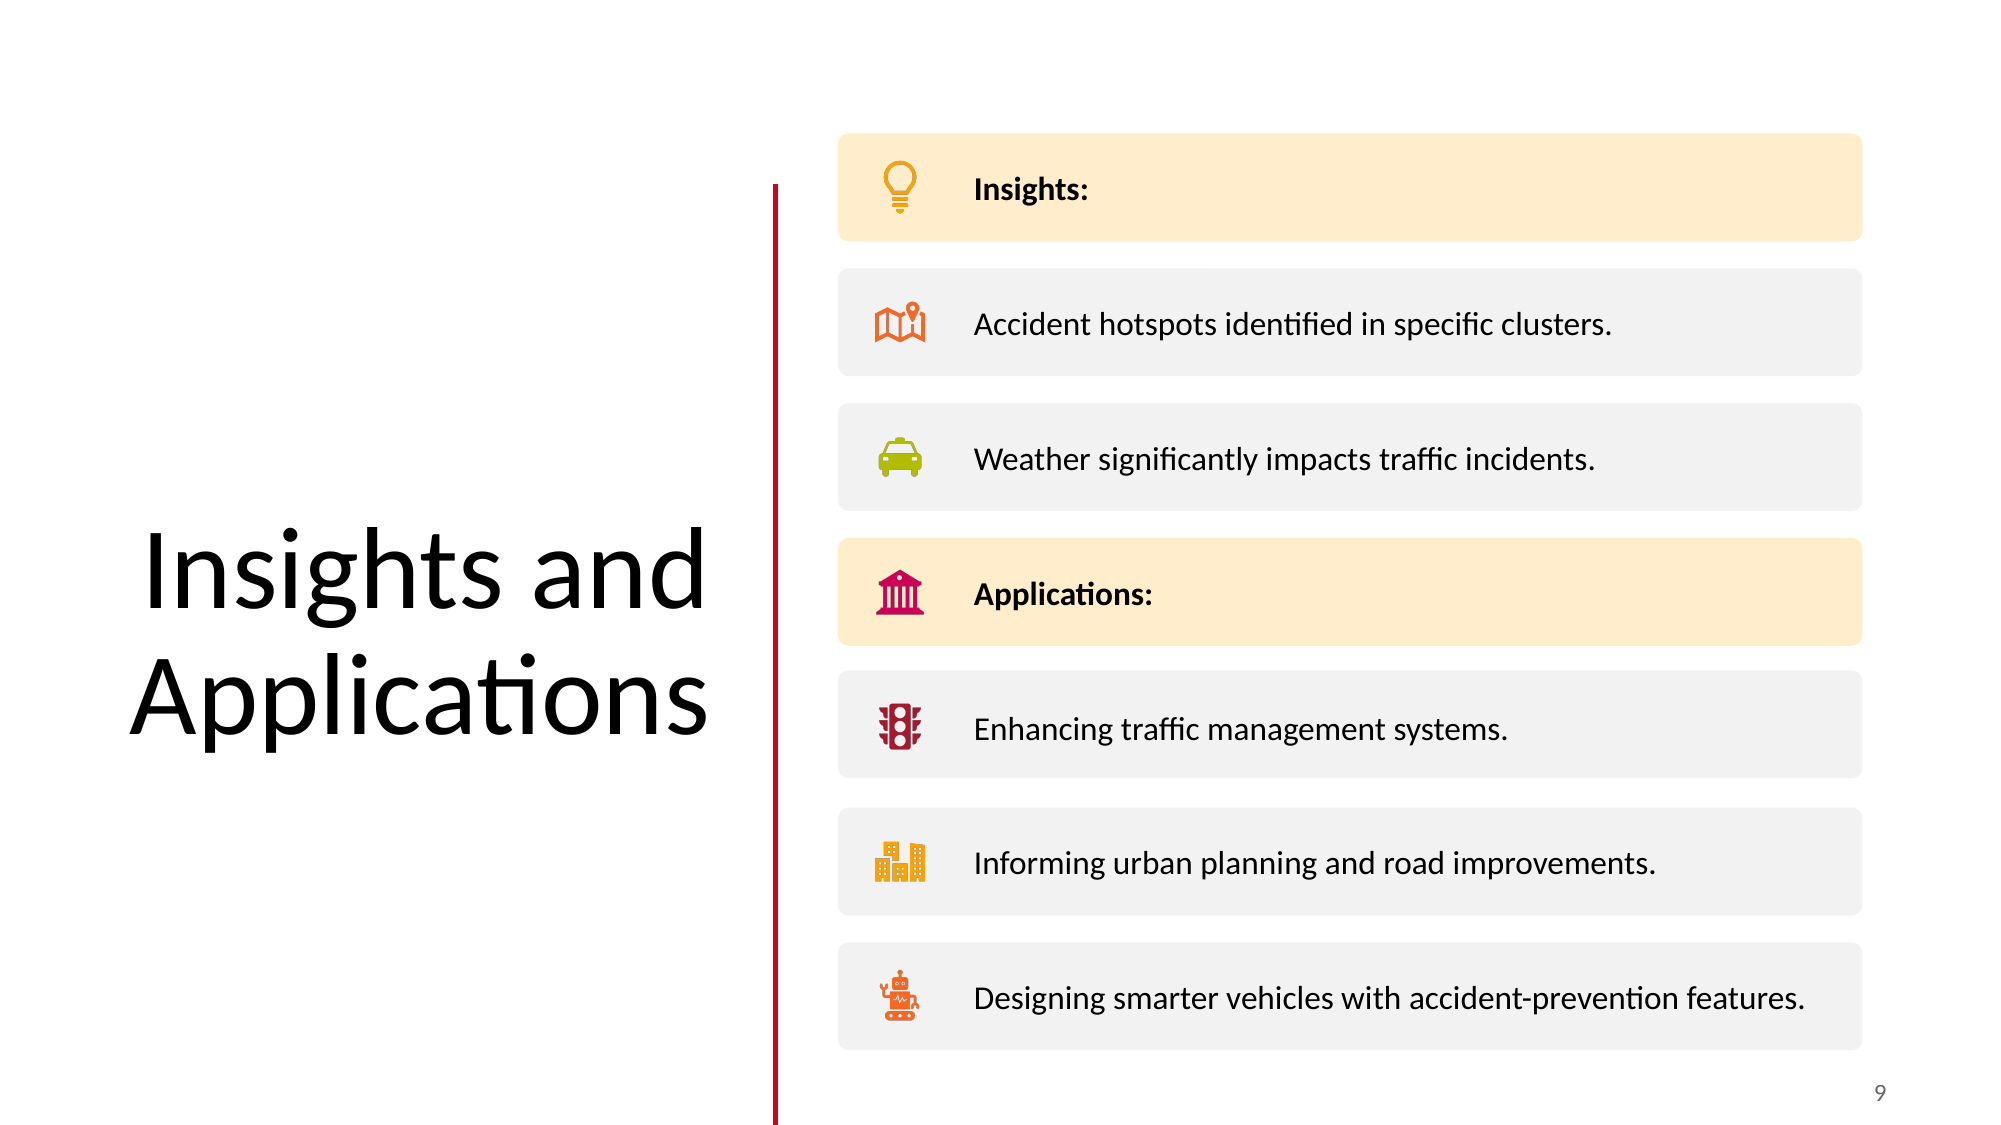

Insights:
Accident hotspots identified in specific clusters.
Weather significantly impacts traffic incidents.
Applications:
Enhancing traffic management systems.
Informing urban planning and road improvements.
Designing smarter vehicles with accident-prevention features.
# Insights and Applications
9